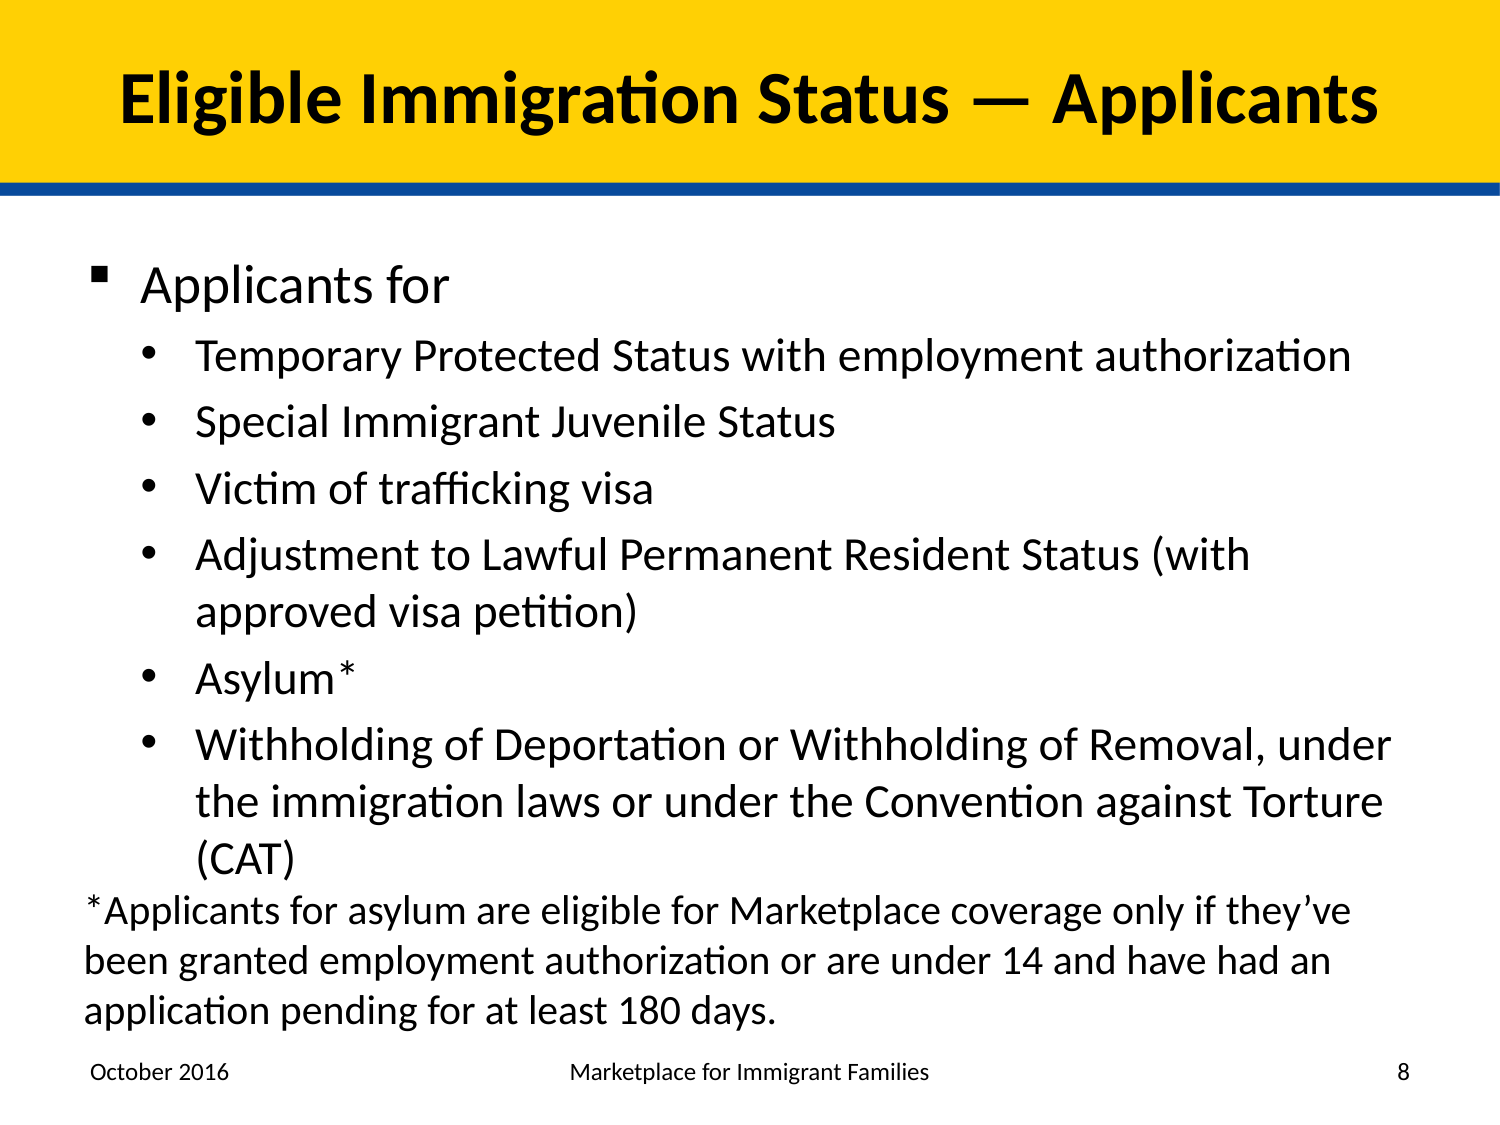

# Eligible Immigration Status — Applicants
Applicants for
Temporary Protected Status with employment authorization
Special Immigrant Juvenile Status
Victim of trafficking visa
Adjustment to Lawful Permanent Resident Status (with approved visa petition)
Asylum*
Withholding of Deportation or Withholding of Removal, under the immigration laws or under the Convention against Torture (CAT)

*Applicants for asylum are eligible for Marketplace coverage only if they’ve been granted employment authorization or are under 14 and have had an application pending for at least 180 days.
October 2016
Marketplace for Immigrant Families
8